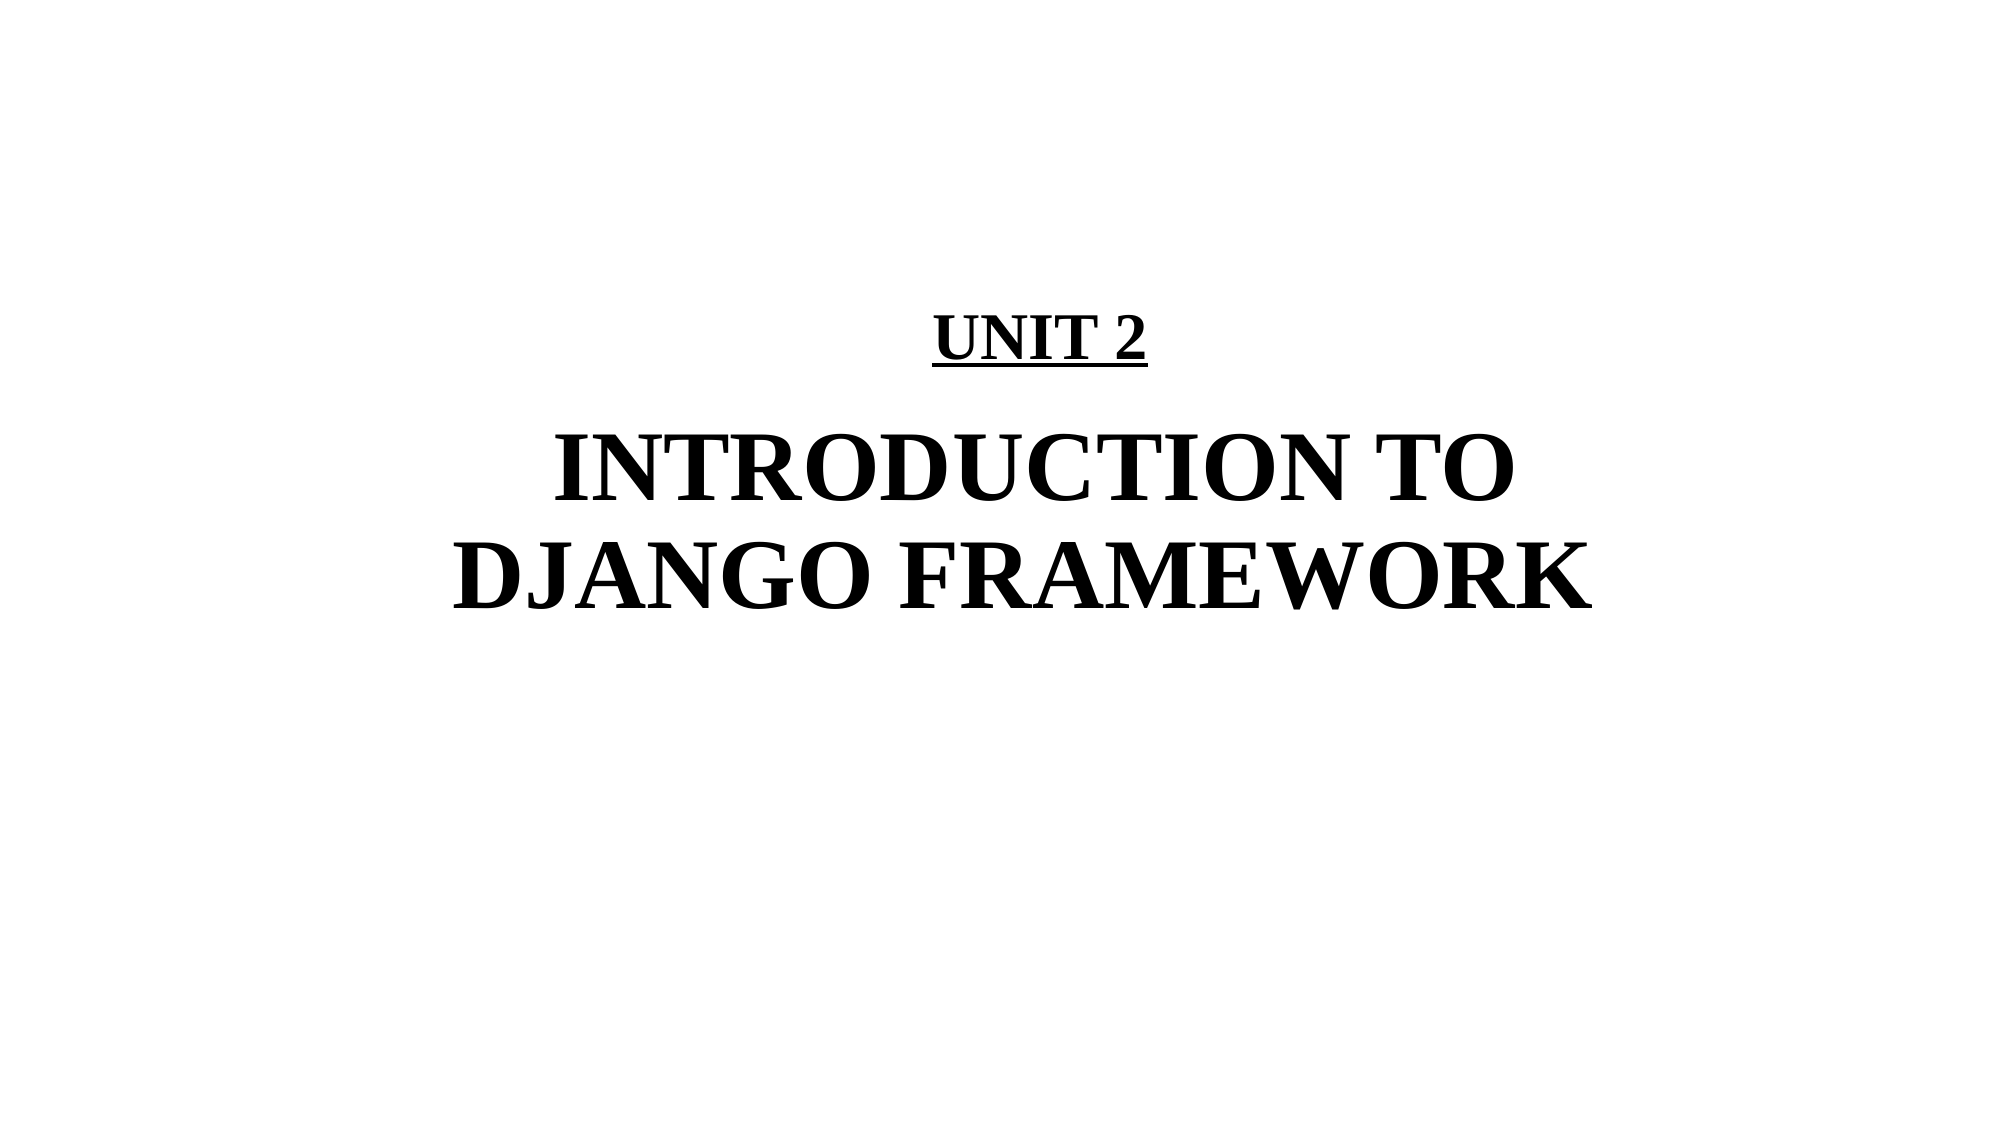

# UNIT 2 INTRODUCTION TO DJANGO FRAMEWORK